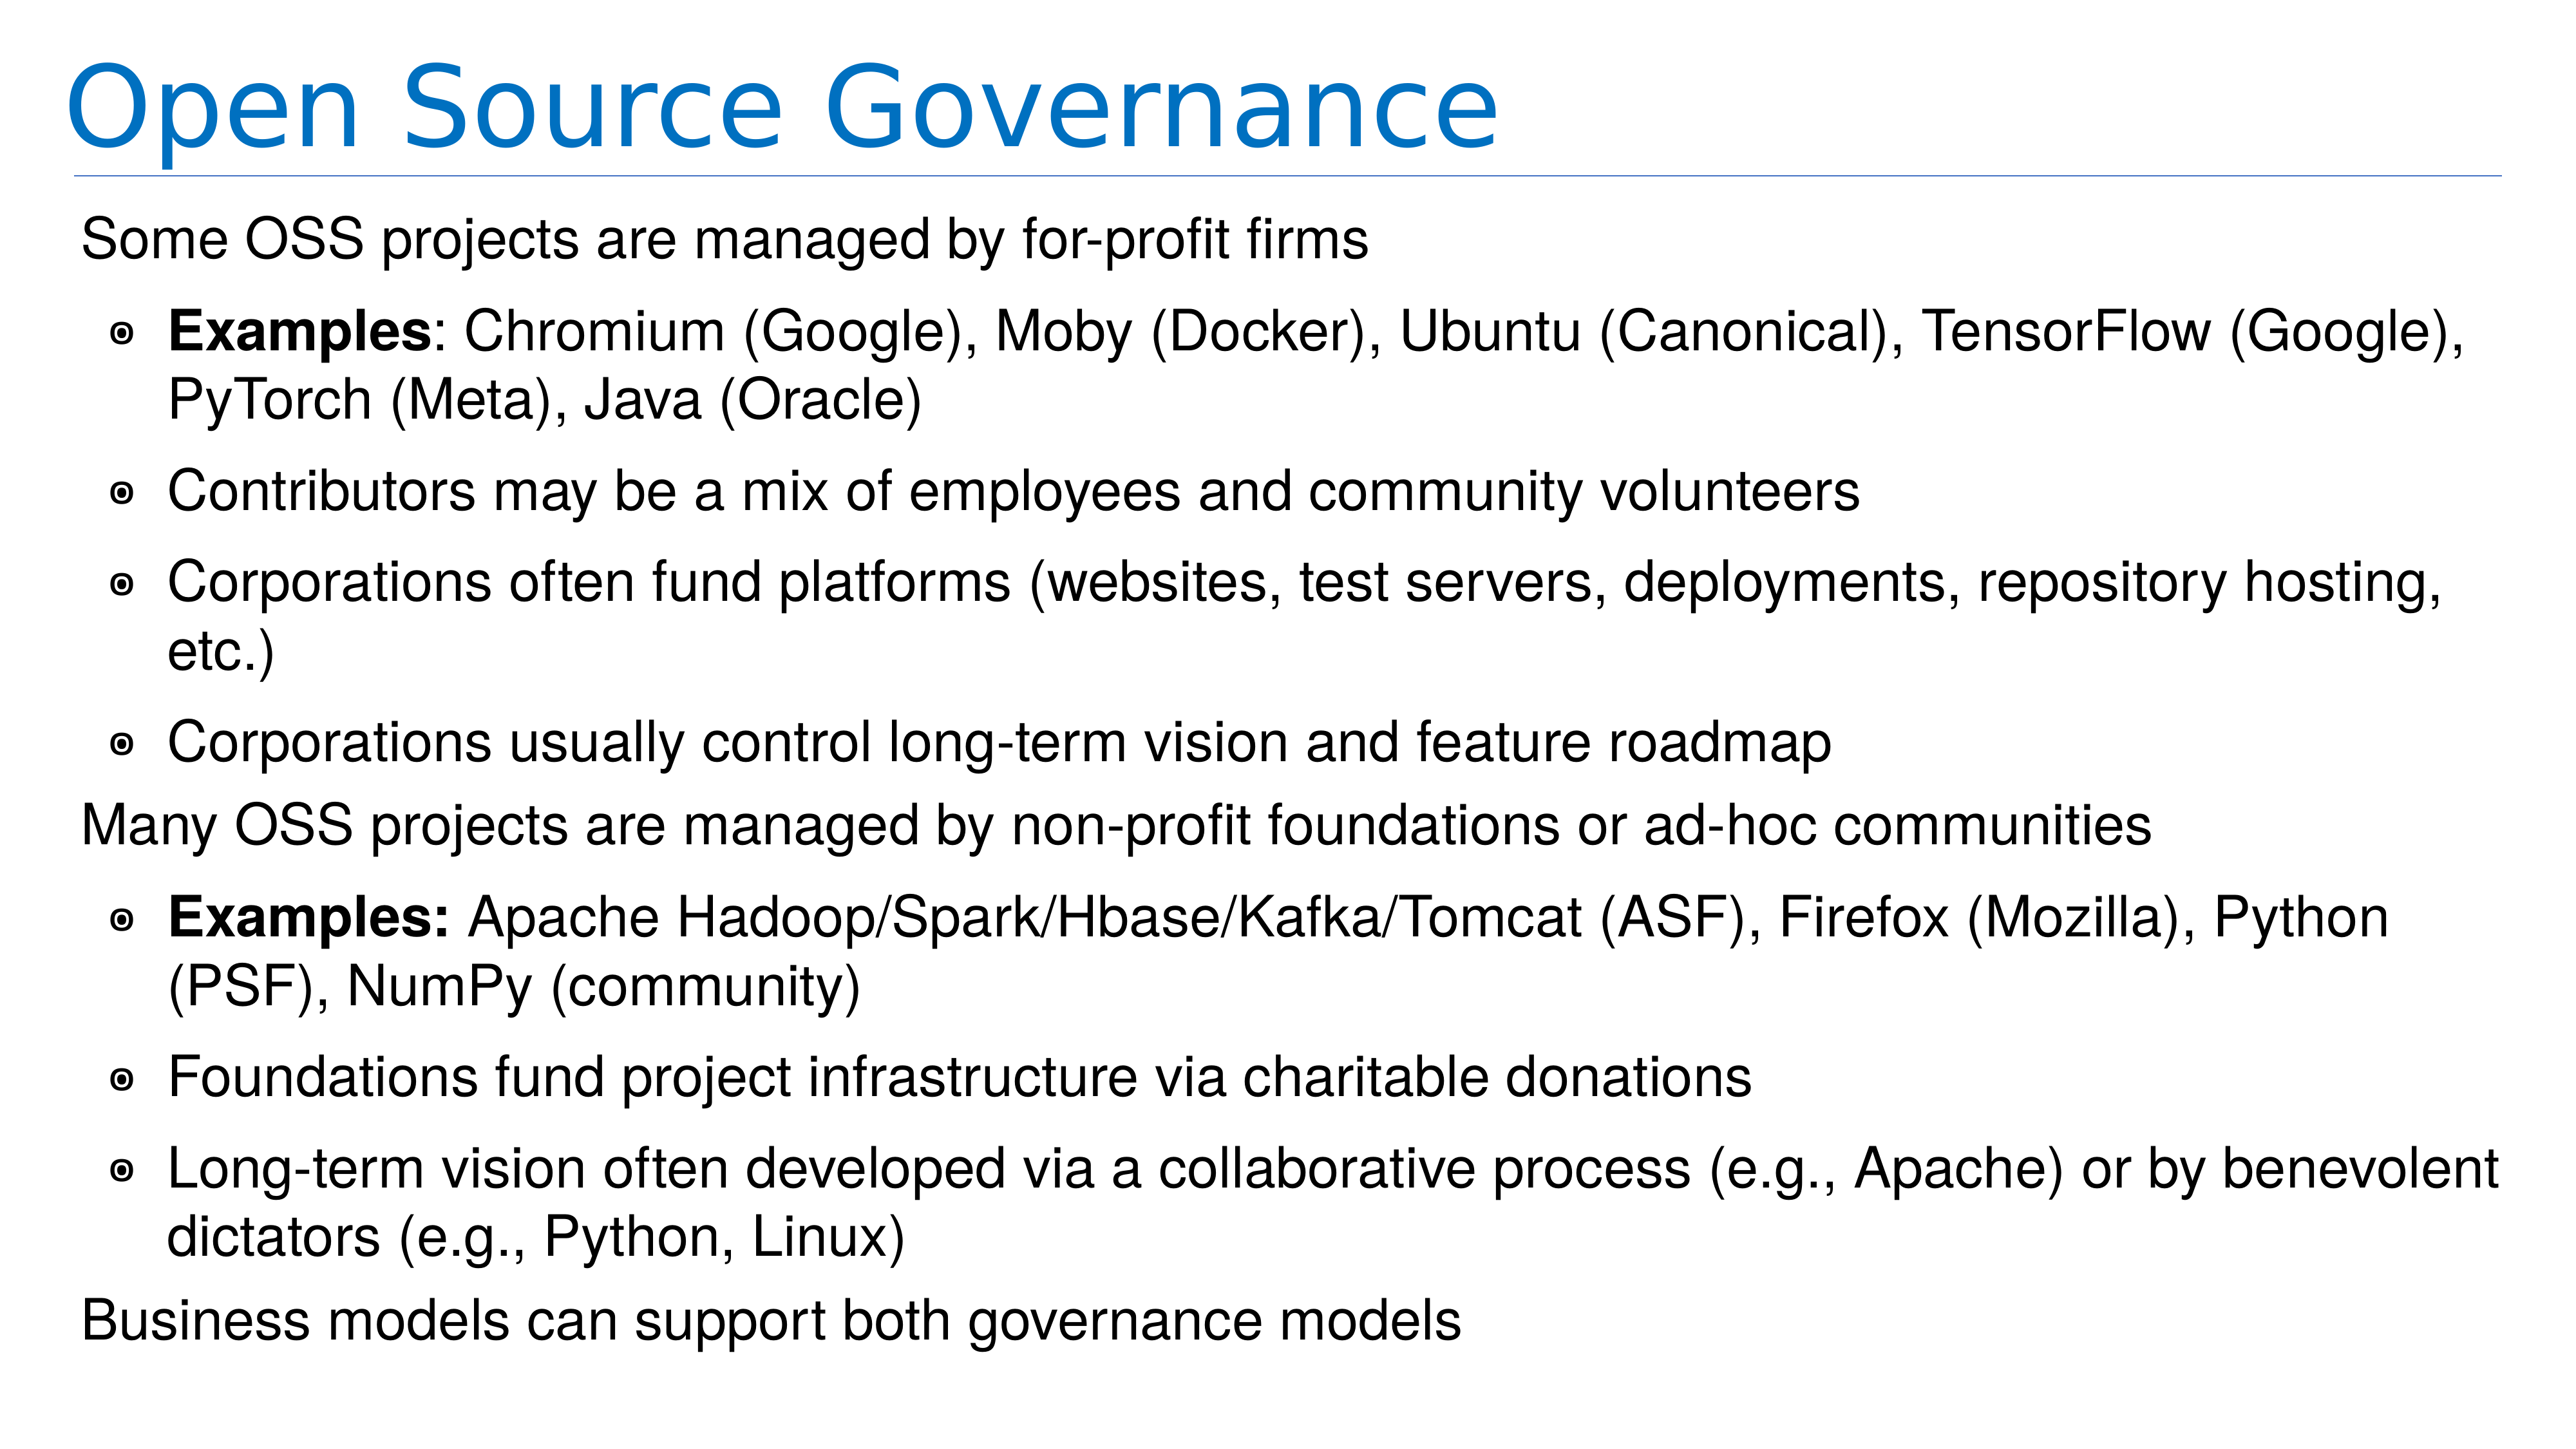

# Open Source Governance
Some OSS projects are managed by for-profit firms
Examples: Chromium (Google), Moby (Docker), Ubuntu (Canonical), TensorFlow (Google), PyTorch (Meta), Java (Oracle)
Contributors may be a mix of employees and community volunteers
Corporations often fund platforms (websites, test servers, deployments, repository hosting, etc.)
Corporations usually control long-term vision and feature roadmap
Many OSS projects are managed by non-profit foundations or ad-hoc communities
Examples: Apache Hadoop/Spark/Hbase/Kafka/Tomcat (ASF), Firefox (Mozilla), Python (PSF), NumPy (community)
Foundations fund project infrastructure via charitable donations
Long-term vision often developed via a collaborative process (e.g., Apache) or by benevolent dictators (e.g., Python, Linux)
Business models can support both governance models